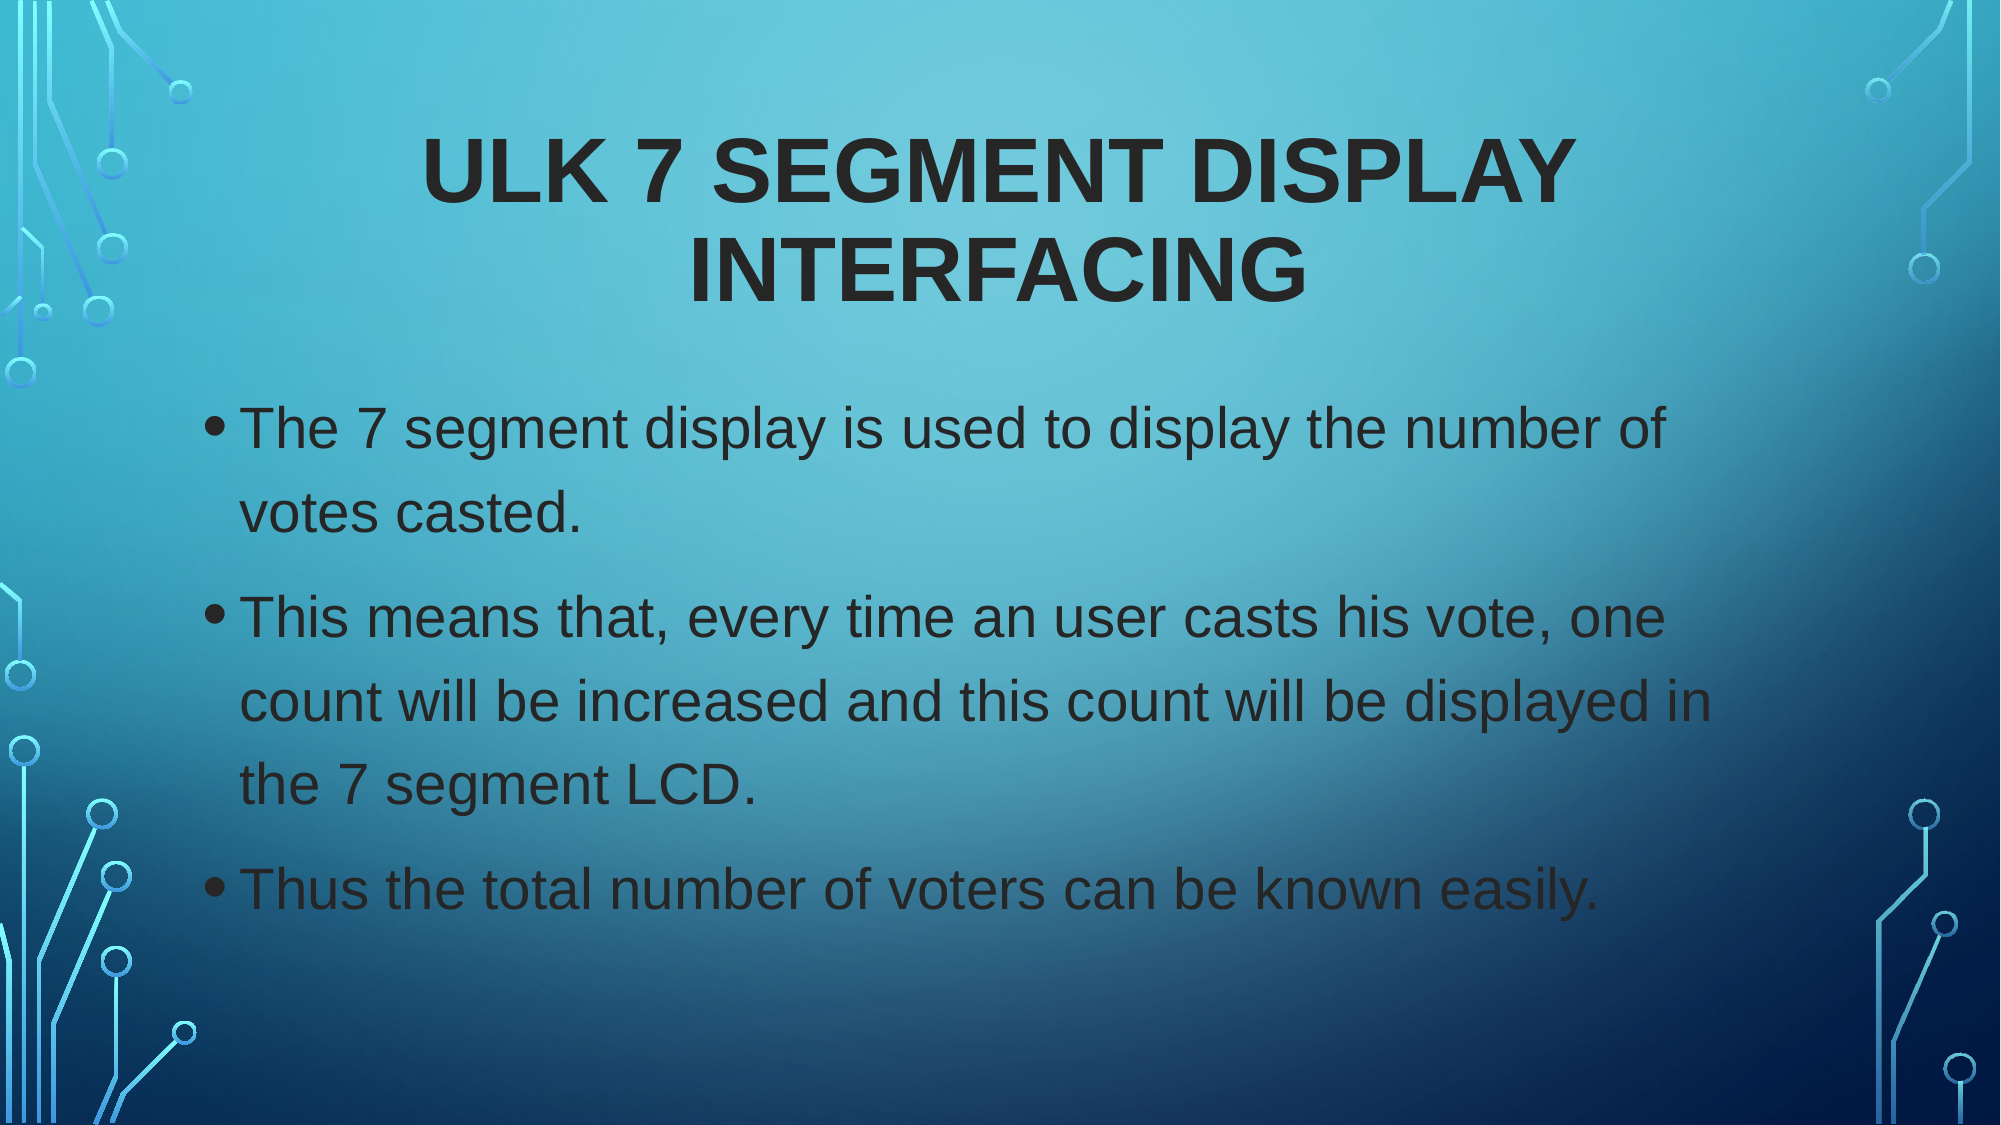

# ULK 7 SEGMENT DISPLAY INTERFACING
The 7 segment display is used to display the number of votes casted.
This means that, every time an user casts his vote, one count will be increased and this count will be displayed in the 7 segment LCD.
Thus the total number of voters can be known easily.